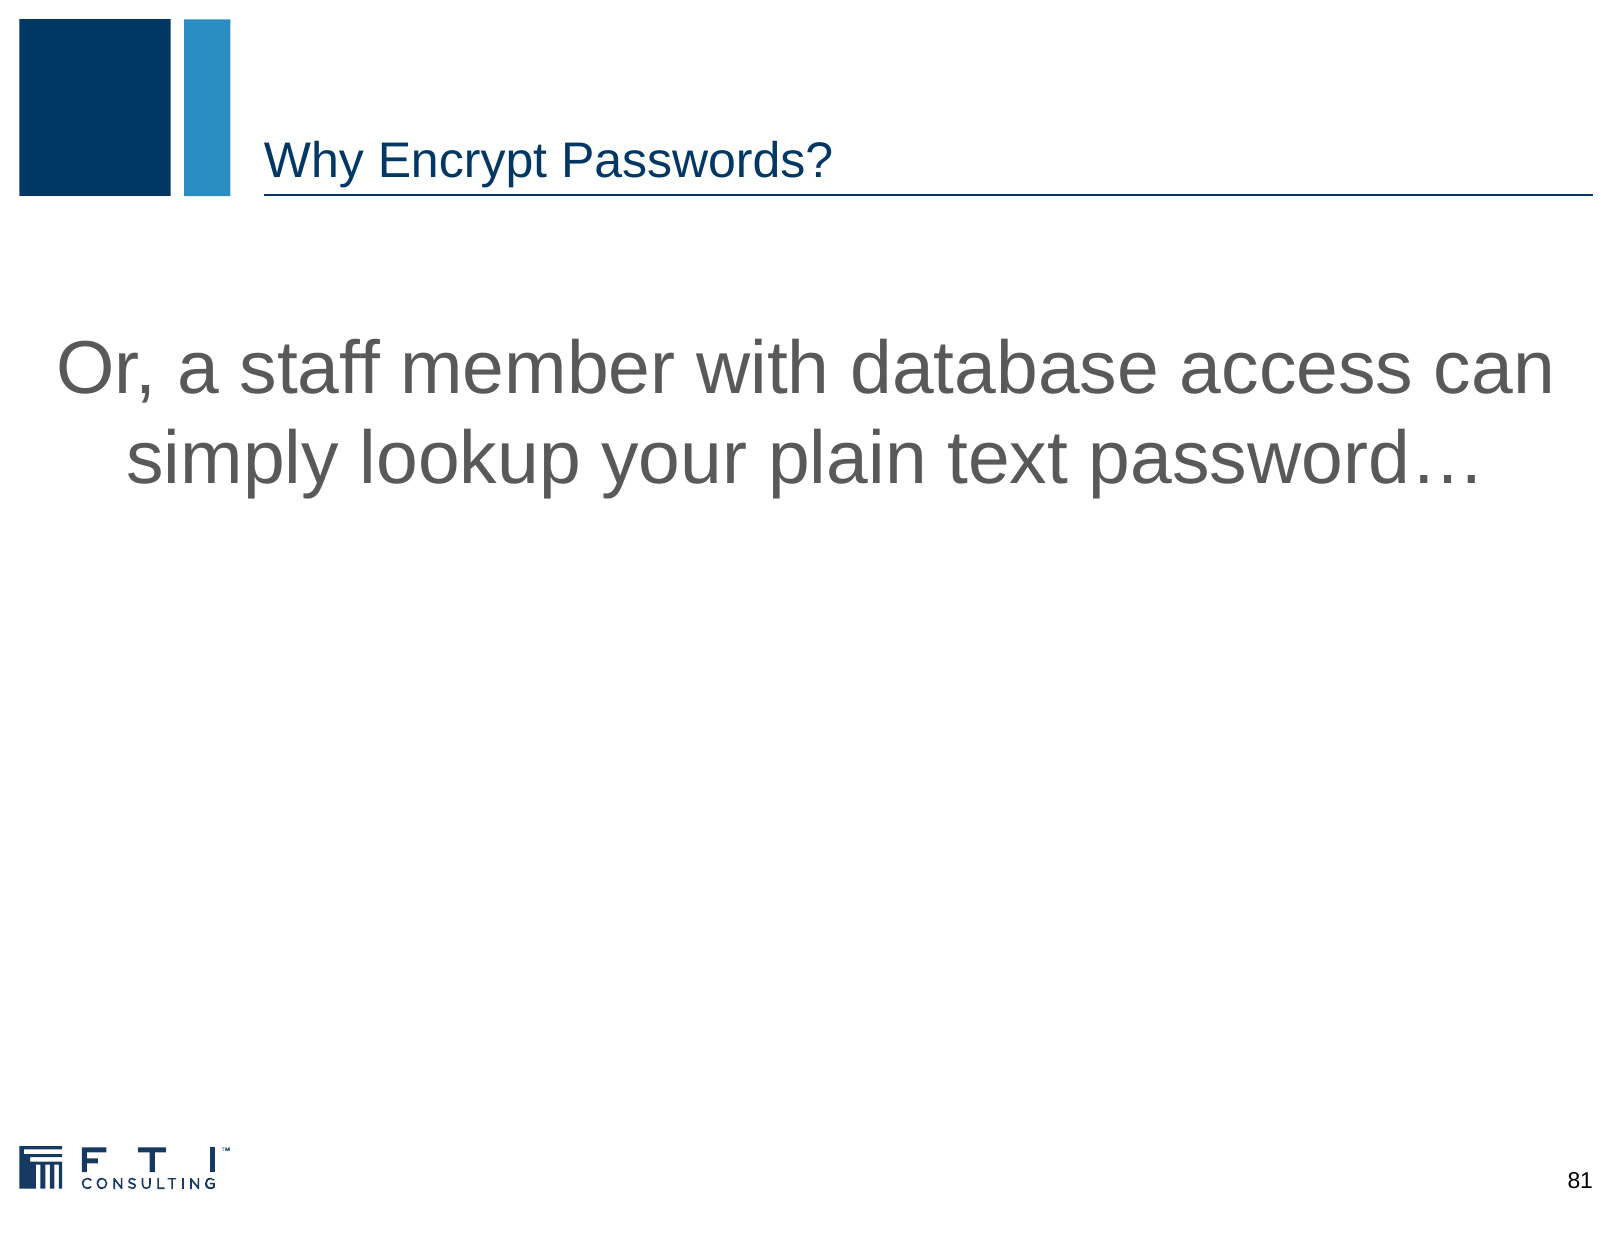

# Why Encrypt Passwords?
Or, a staff member with database access can simply lookup your plain text password…

81